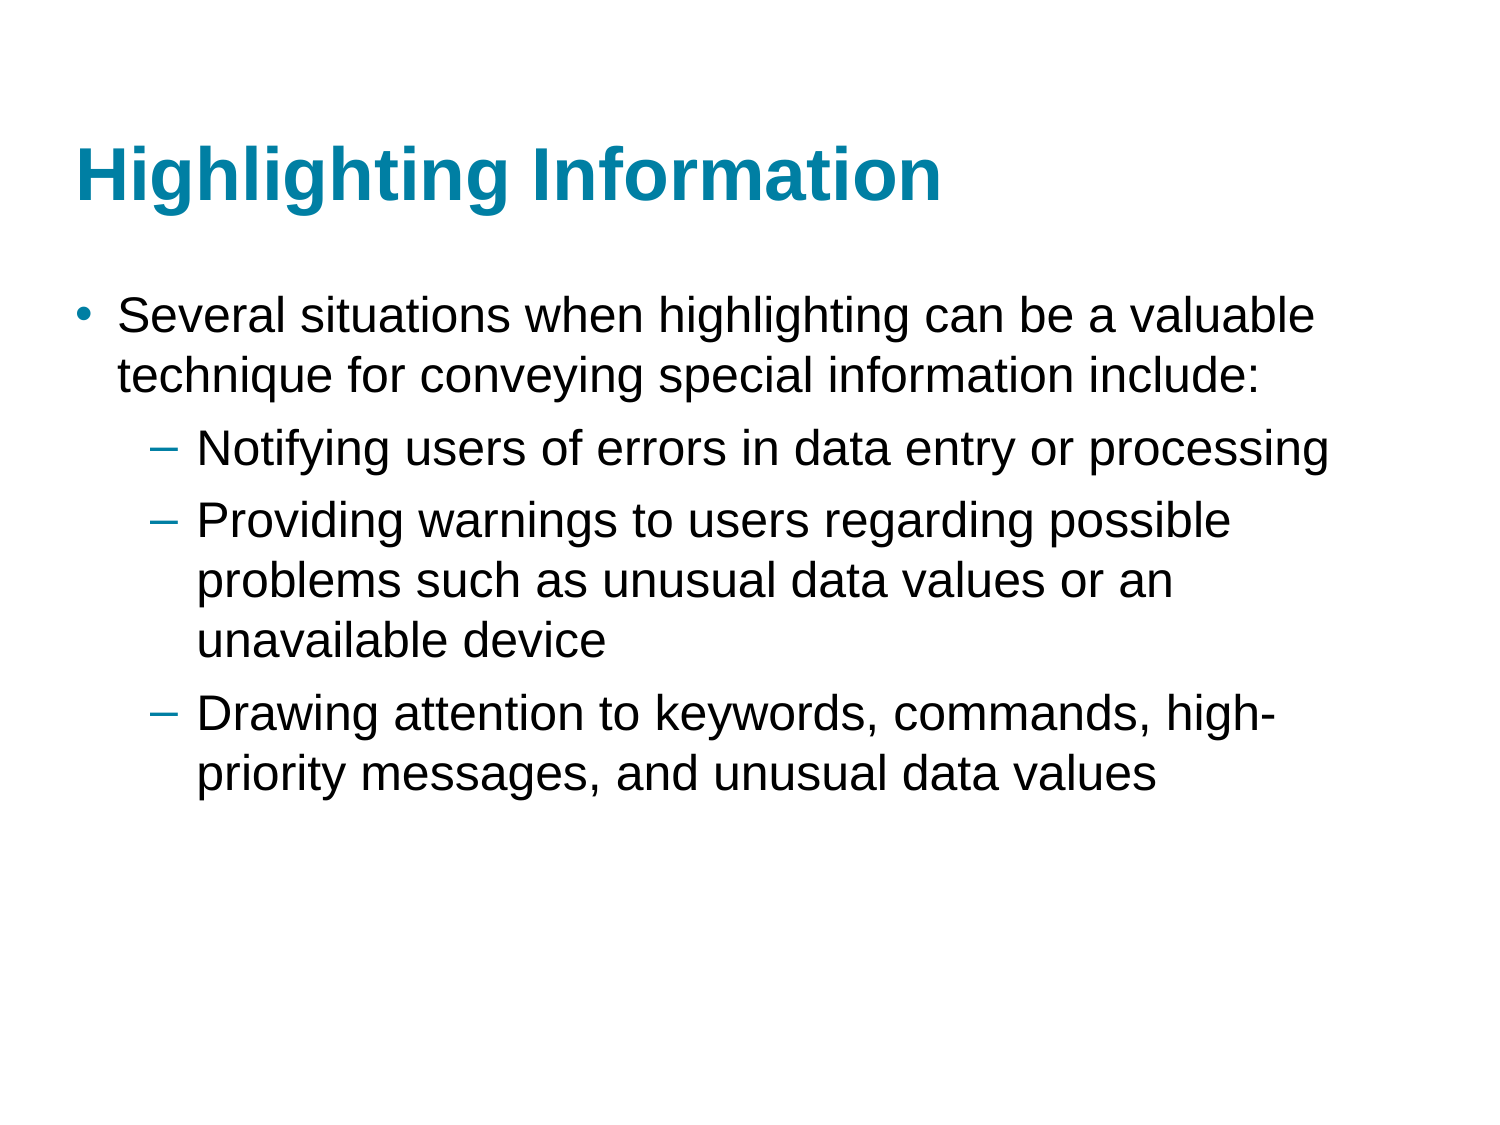

# Highlighting Information
Several situations when highlighting can be a valuable technique for conveying special information include:
Notifying users of errors in data entry or processing
Providing warnings to users regarding possible problems such as unusual data values or an unavailable device
Drawing attention to keywords, commands, high-priority messages, and unusual data values